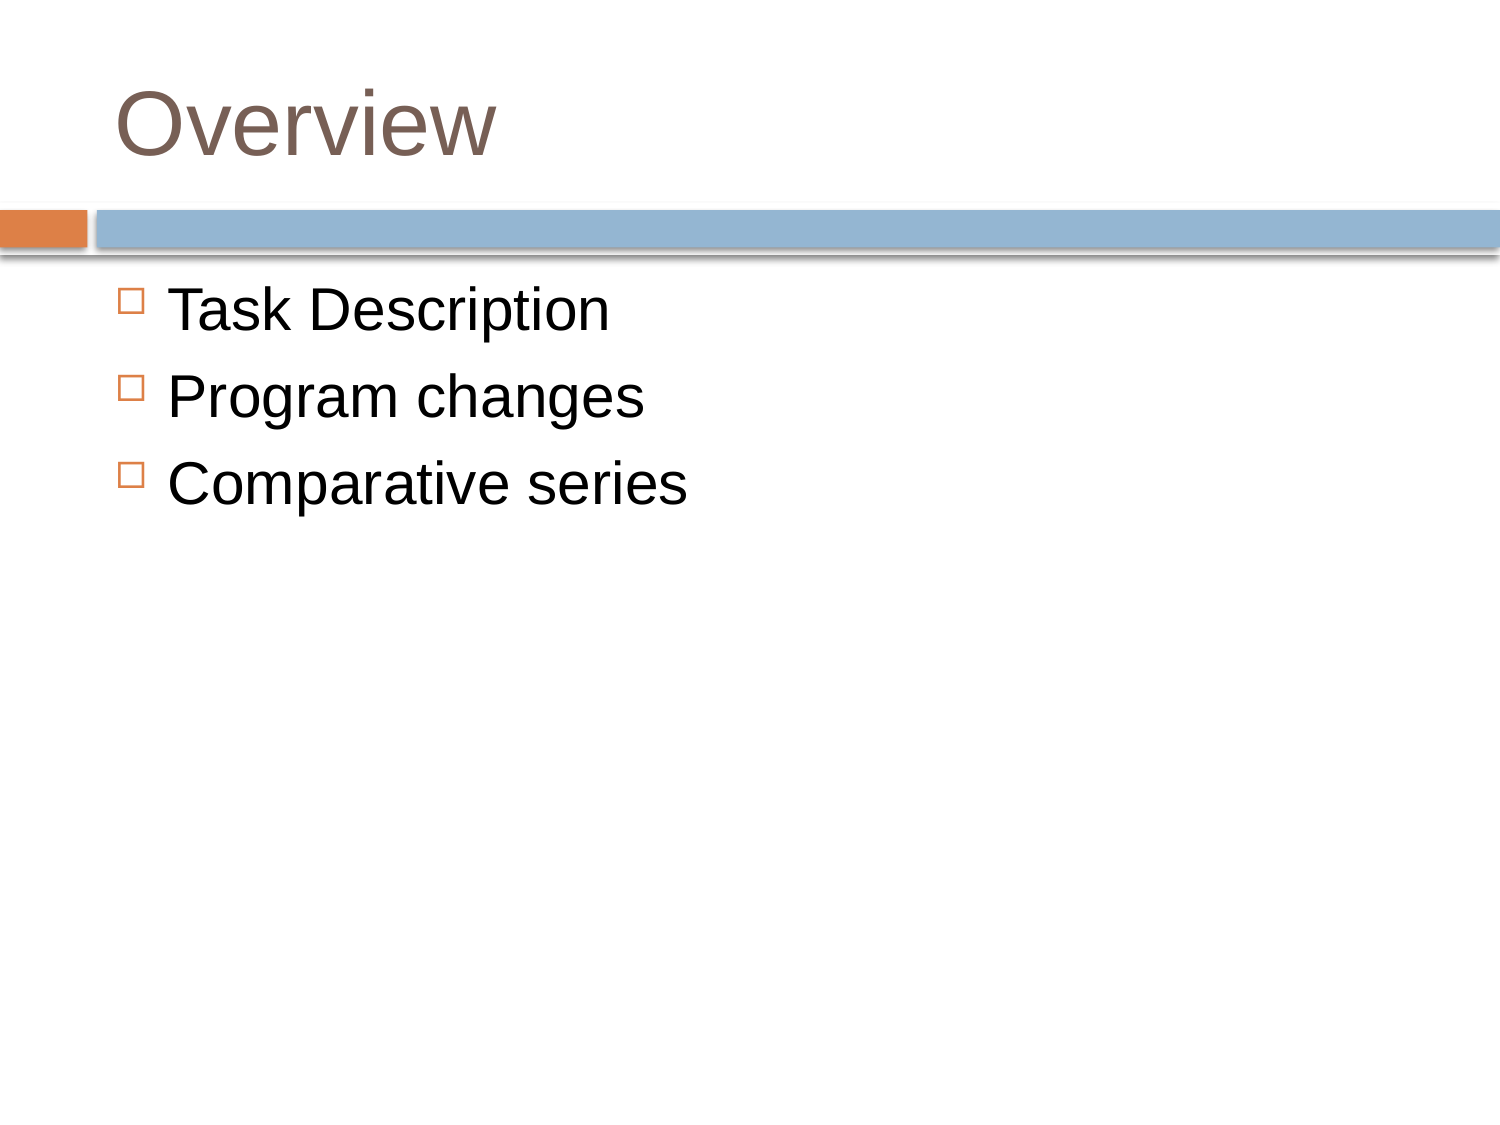

# Overview
Task Description
Program changes
Comparative series